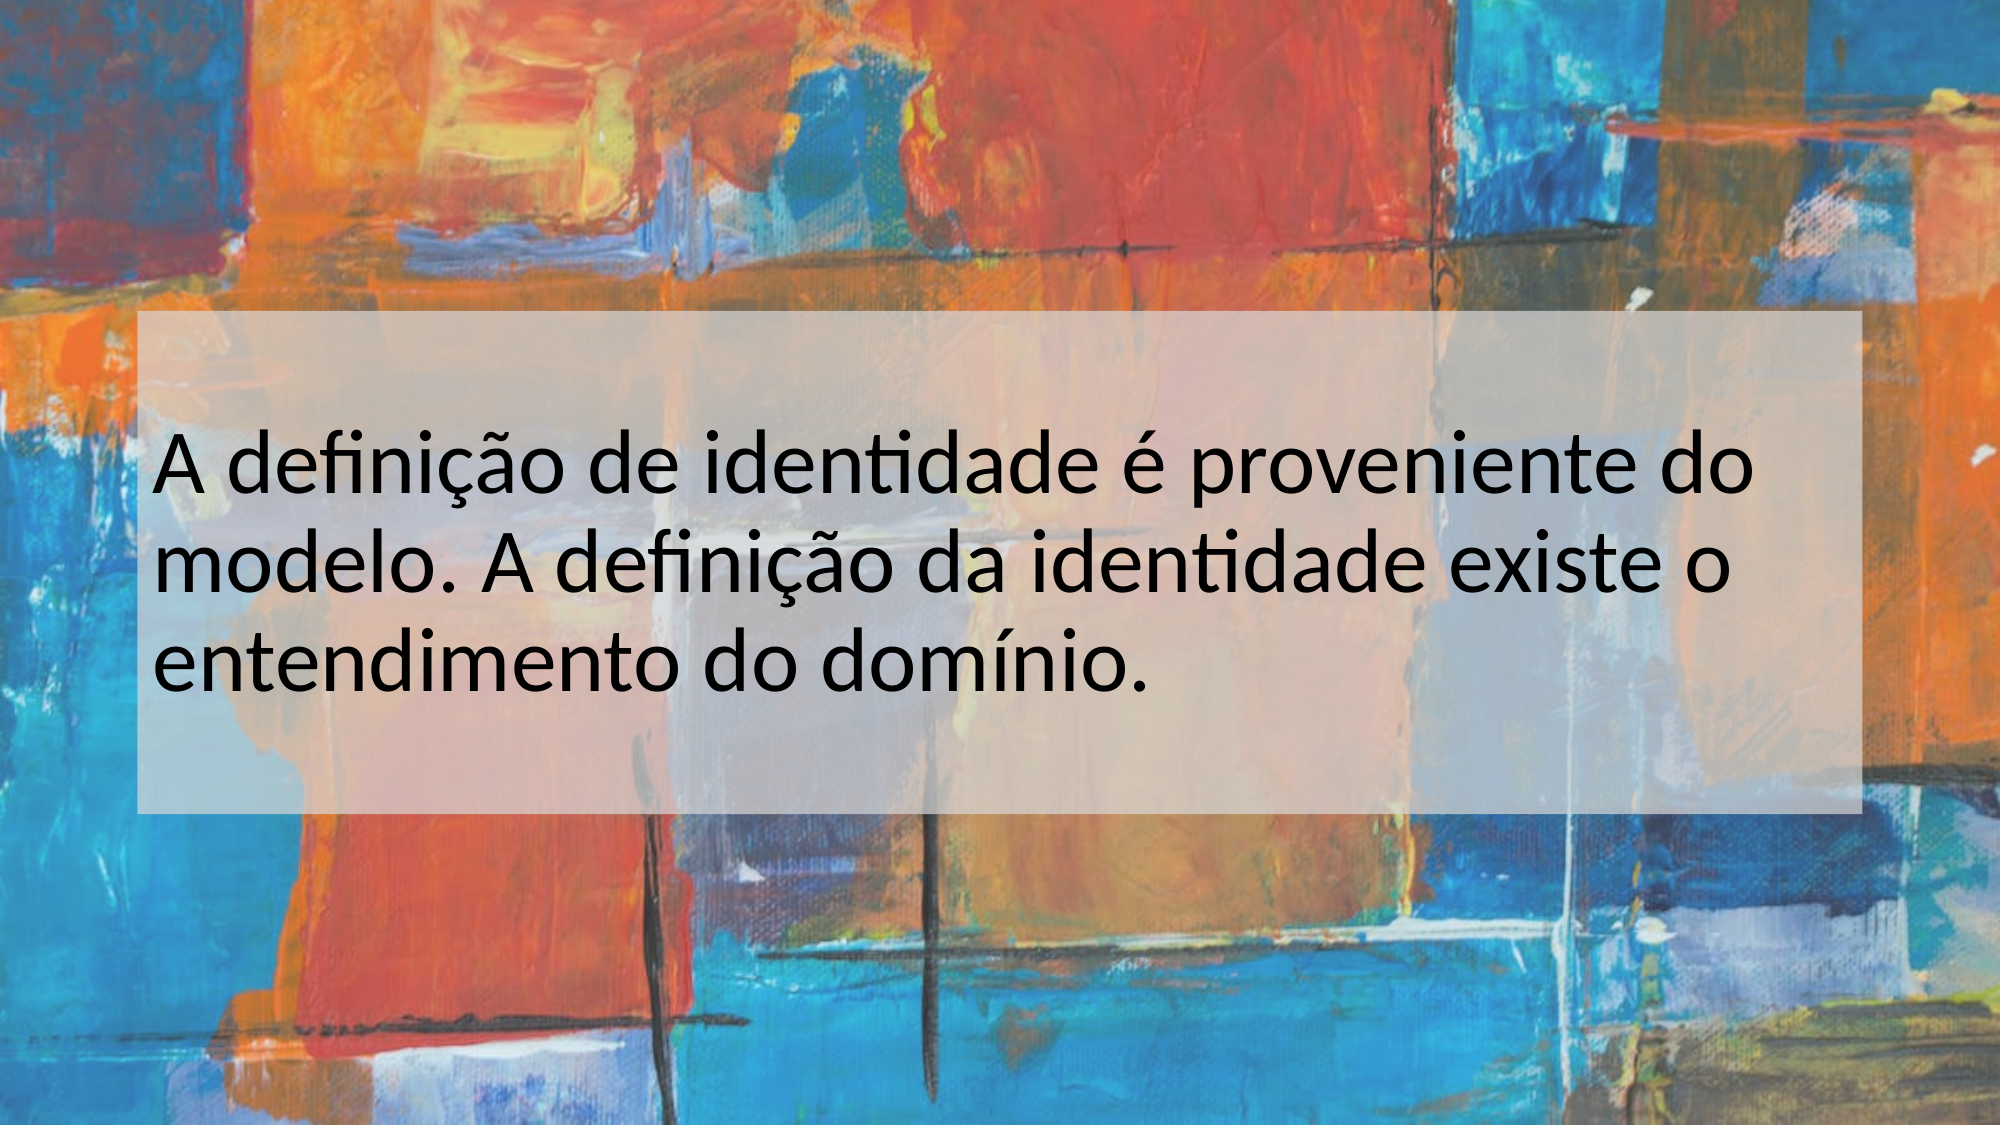

# A definição de identidade é proveniente do modelo. A definição da identidade existe o entendimento do domínio.